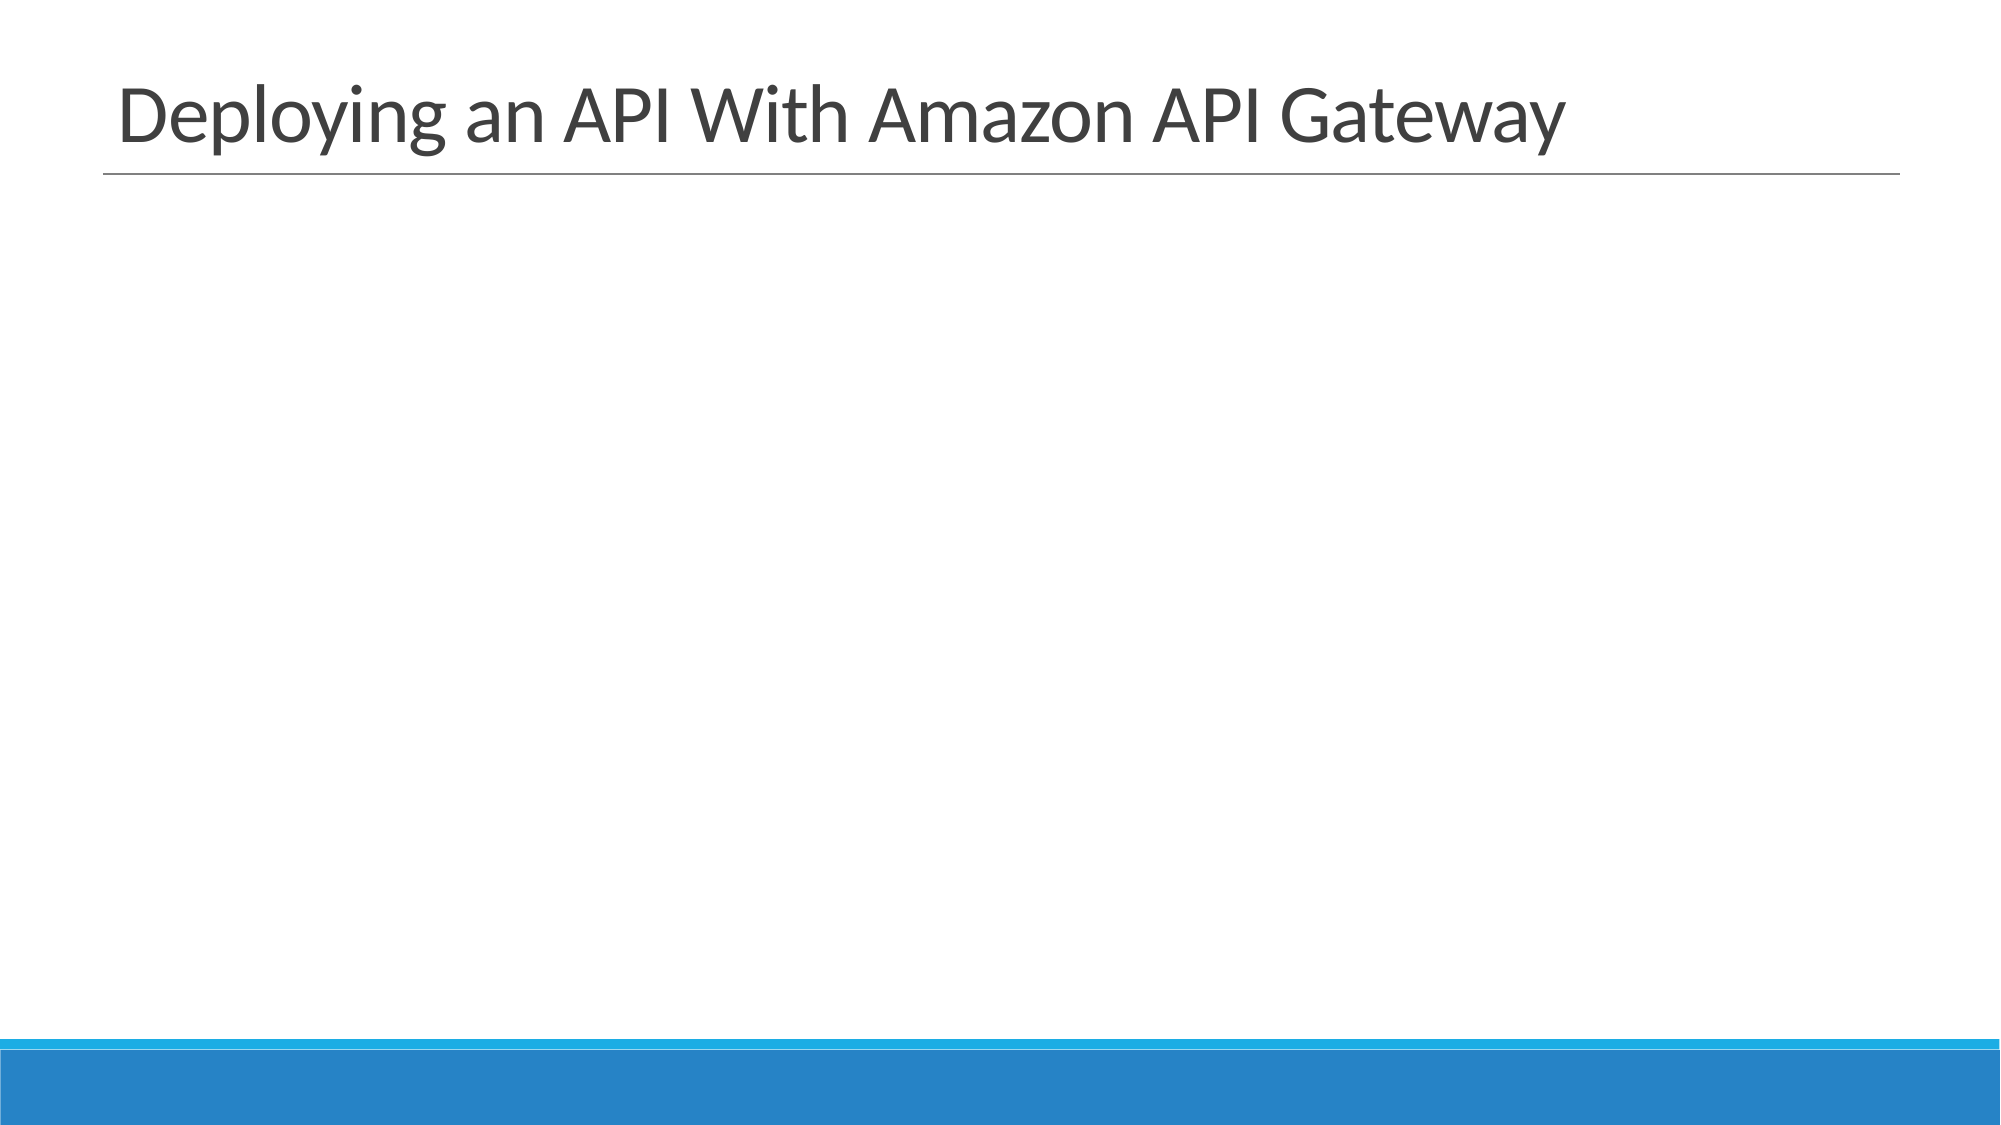

# Deploying an API With Amazon API Gateway